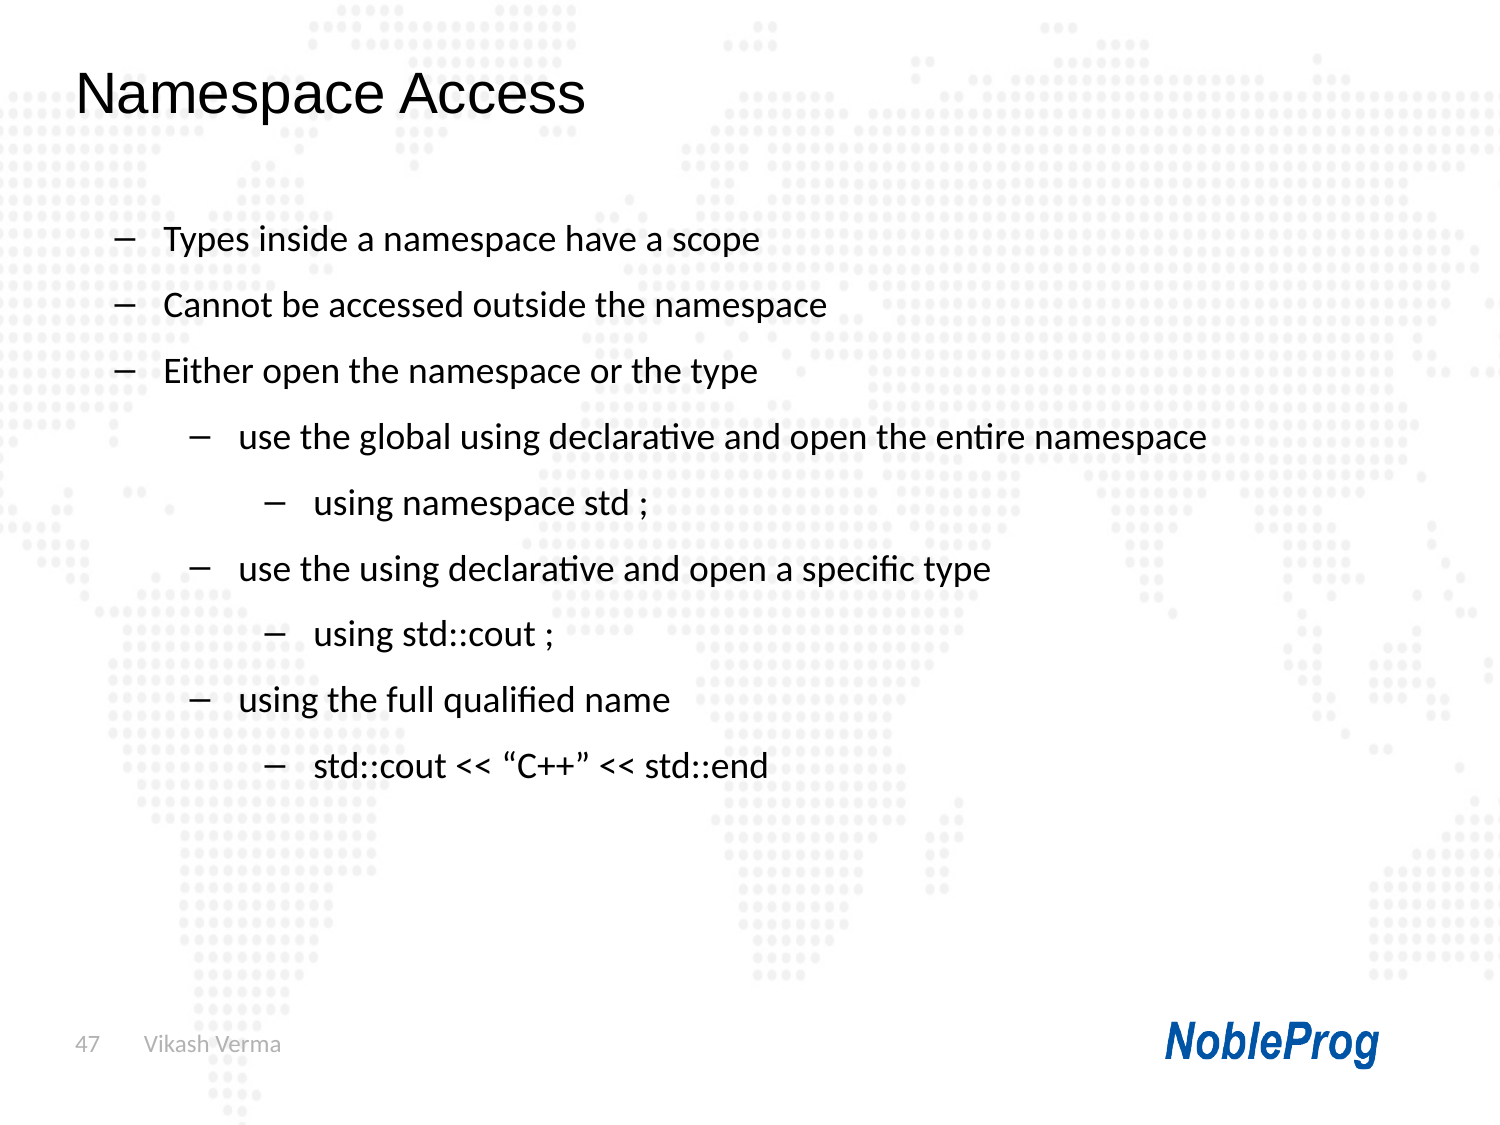

Namespace Access
Types inside a namespace have a scope
Cannot be accessed outside the namespace
Either open the namespace or the type
use the global using declarative and open the entire namespace
using namespace std ;
use the using declarative and open a specific type
using std::cout ;
using the full qualified name
std::cout << “C++” << std::end
47
 Vikash Verma